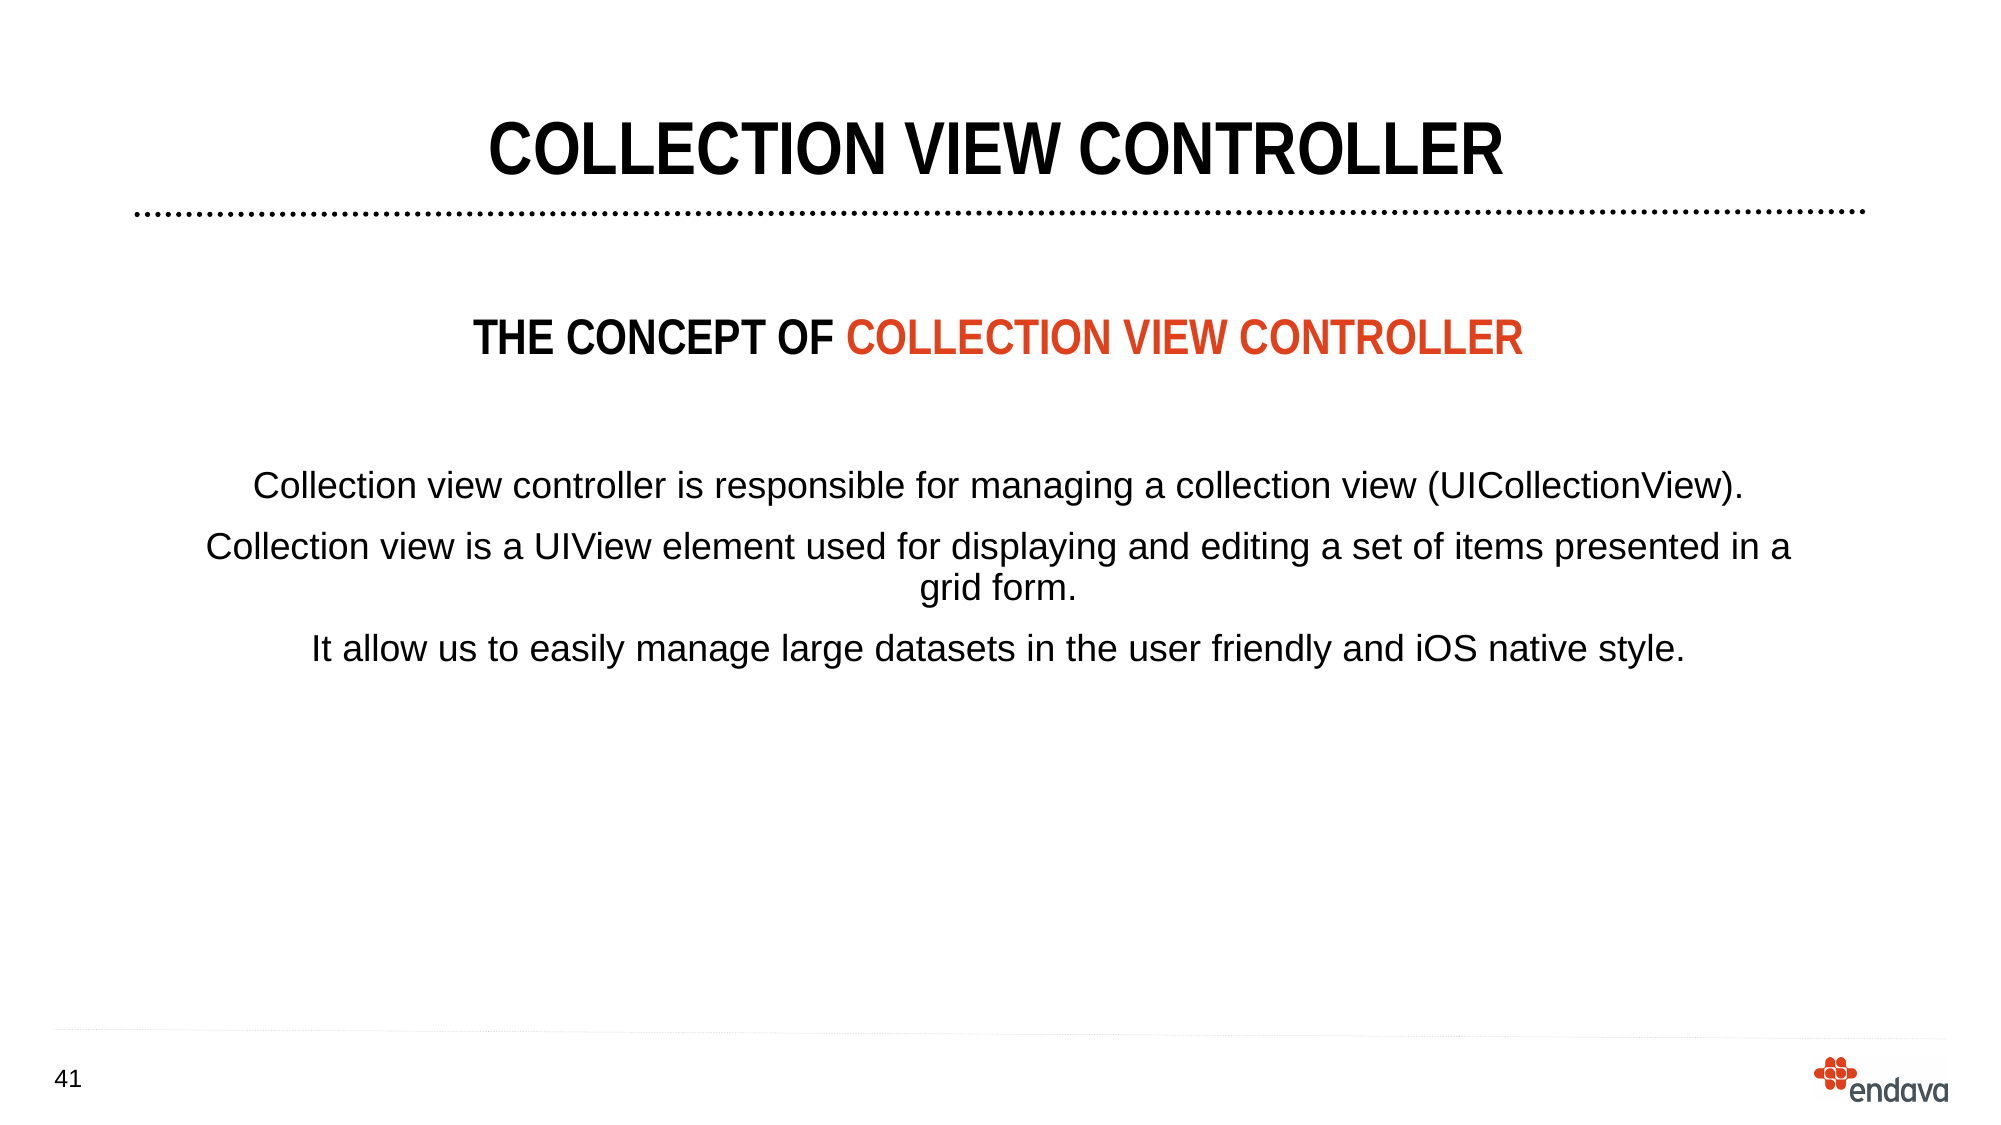

# COLLECTION View Controller
THE concept of COLLECTION View controller
Collection view controller is responsible for managing a collection view (UICollectionView).
Collection view is a UIView element used for displaying and editing a set of items presented in a grid form.
It allow us to easily manage large datasets in the user friendly and iOS native style.